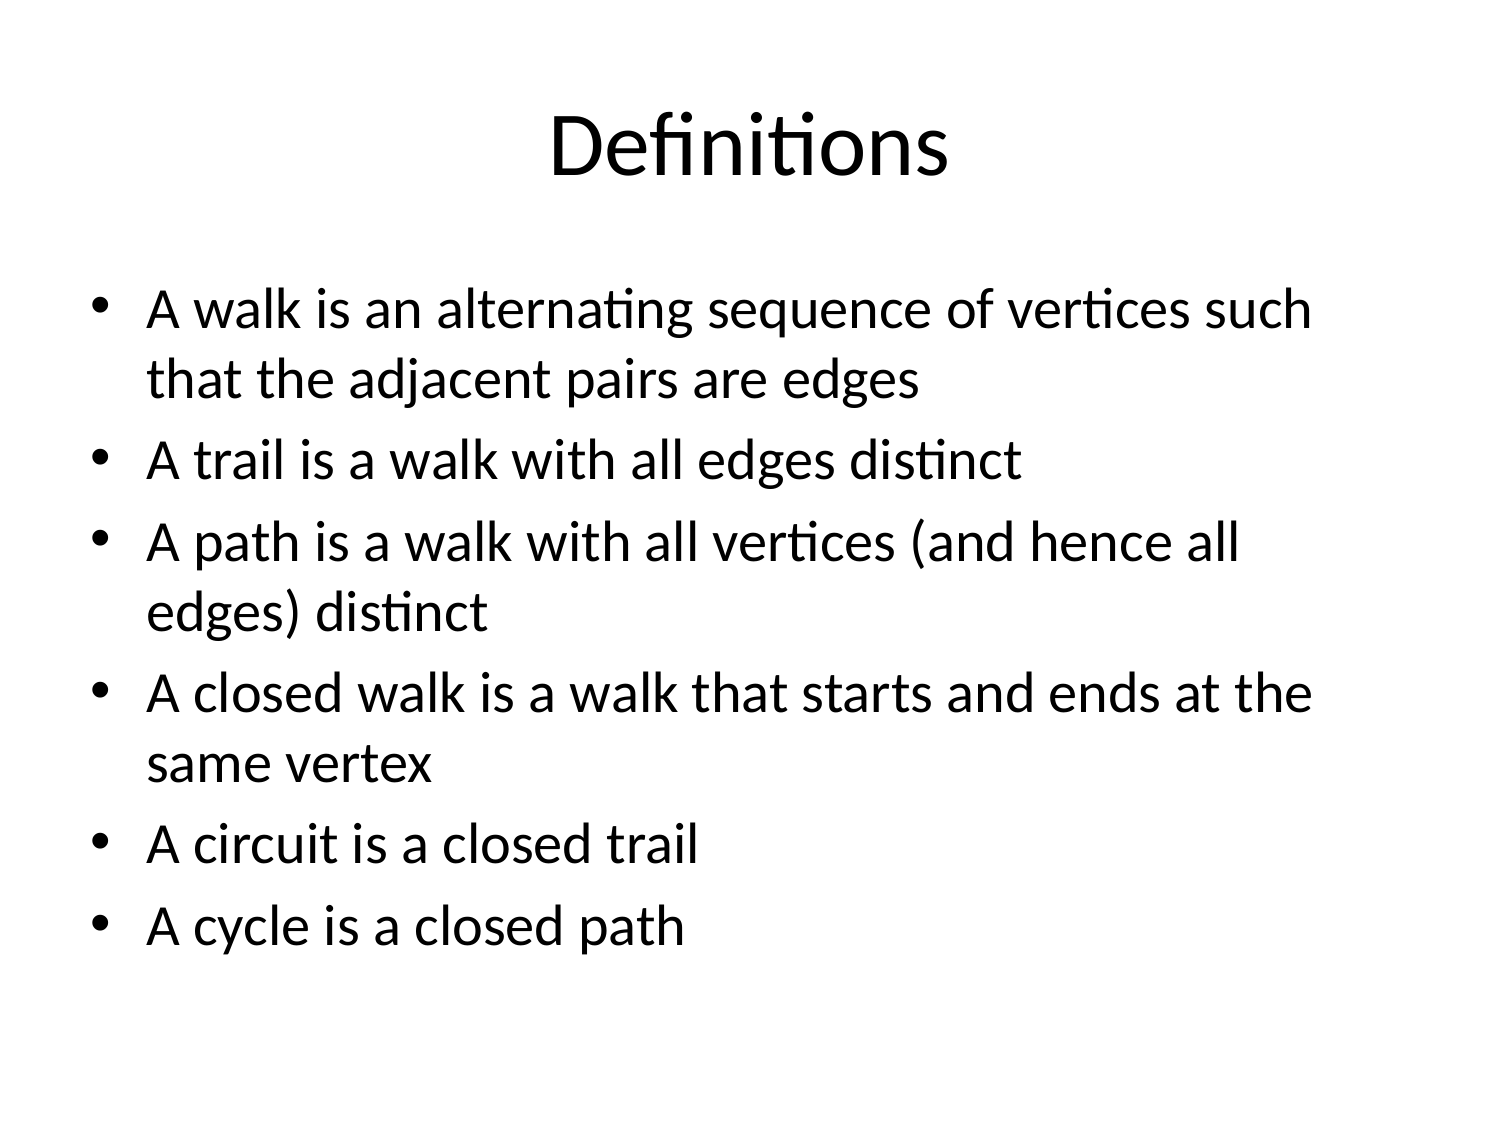

# Definitions
A walk is an alternating sequence of vertices such that the adjacent pairs are edges
A trail is a walk with all edges distinct
A path is a walk with all vertices (and hence all edges) distinct
A closed walk is a walk that starts and ends at the same vertex
A circuit is a closed trail
A cycle is a closed path